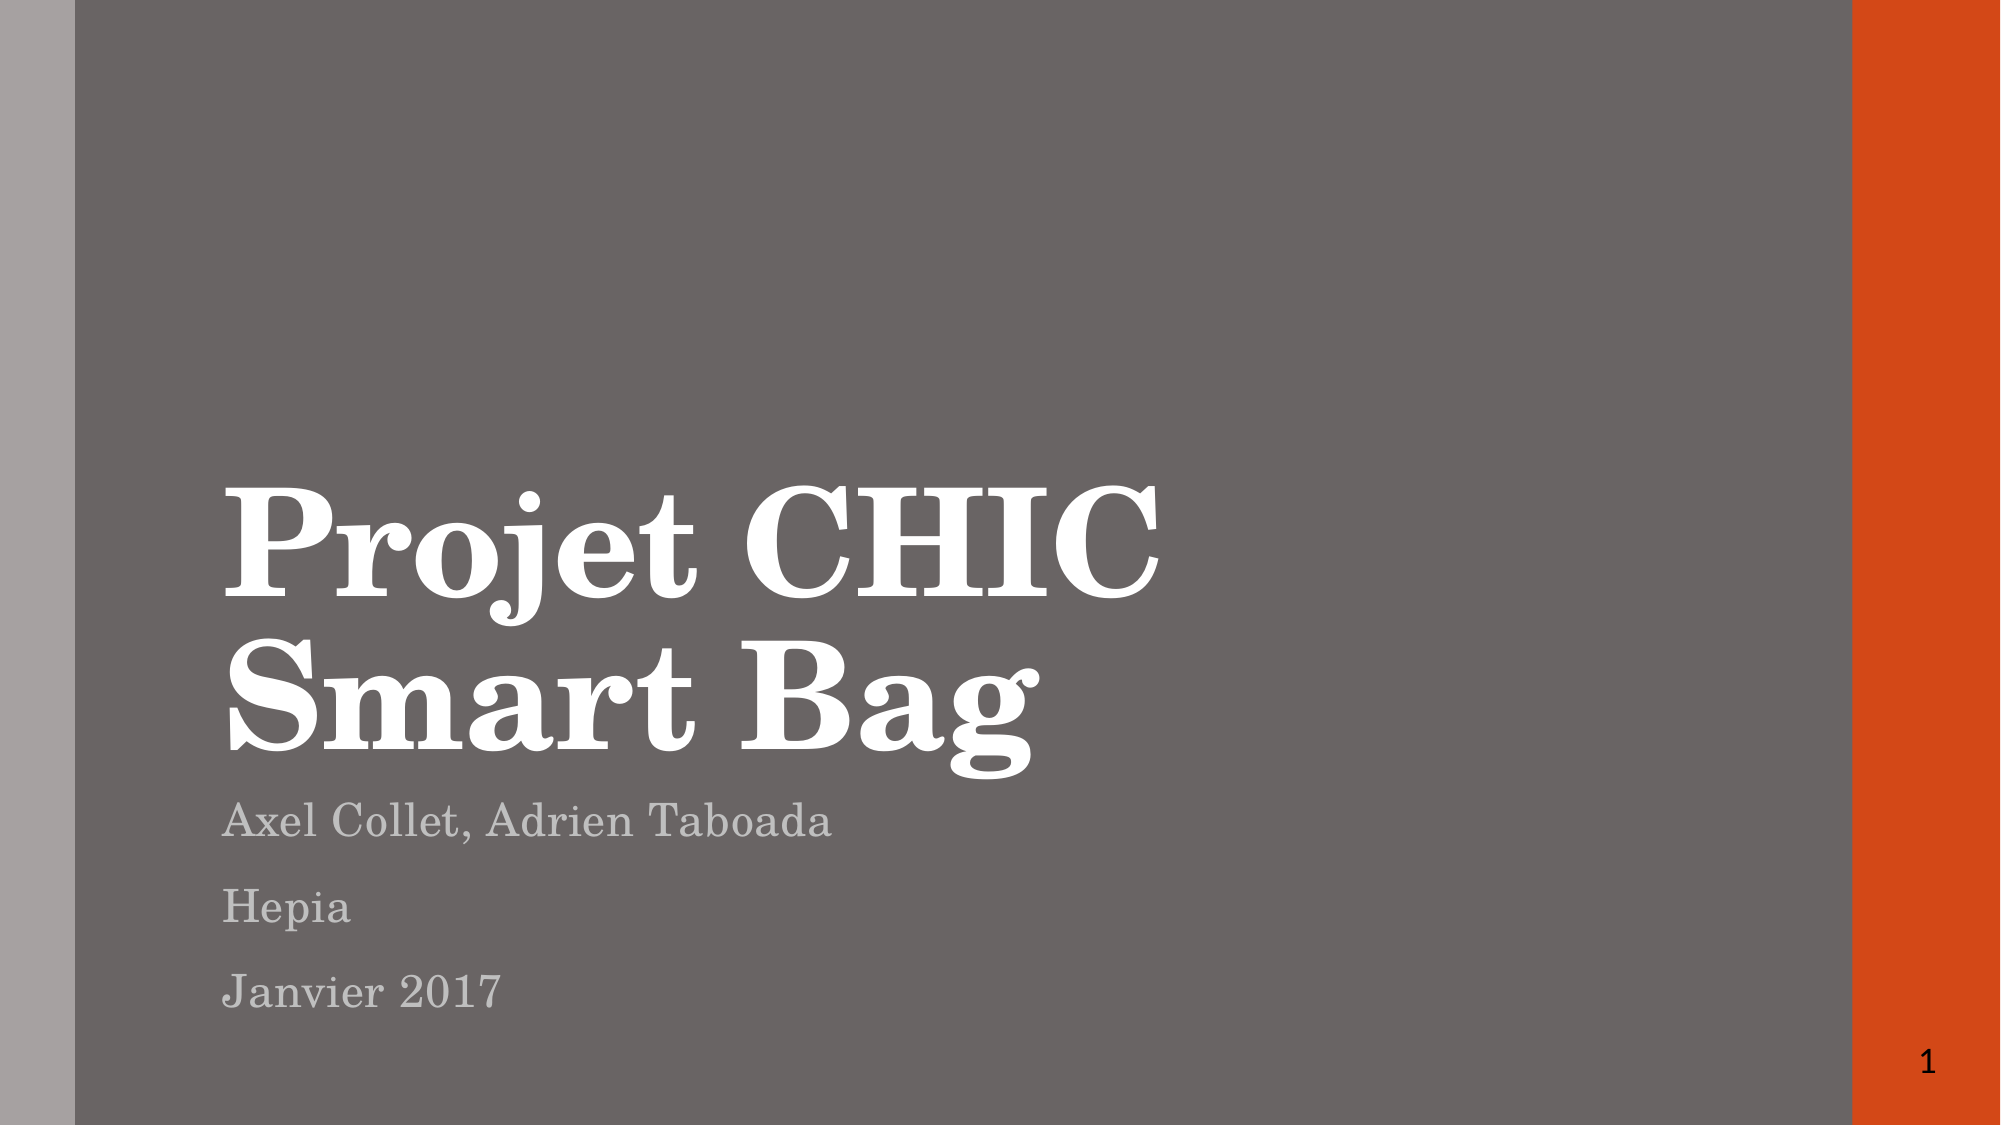

# Projet CHIC Smart Bag
Axel Collet, Adrien Taboada
Hepia
Janvier 2017
1